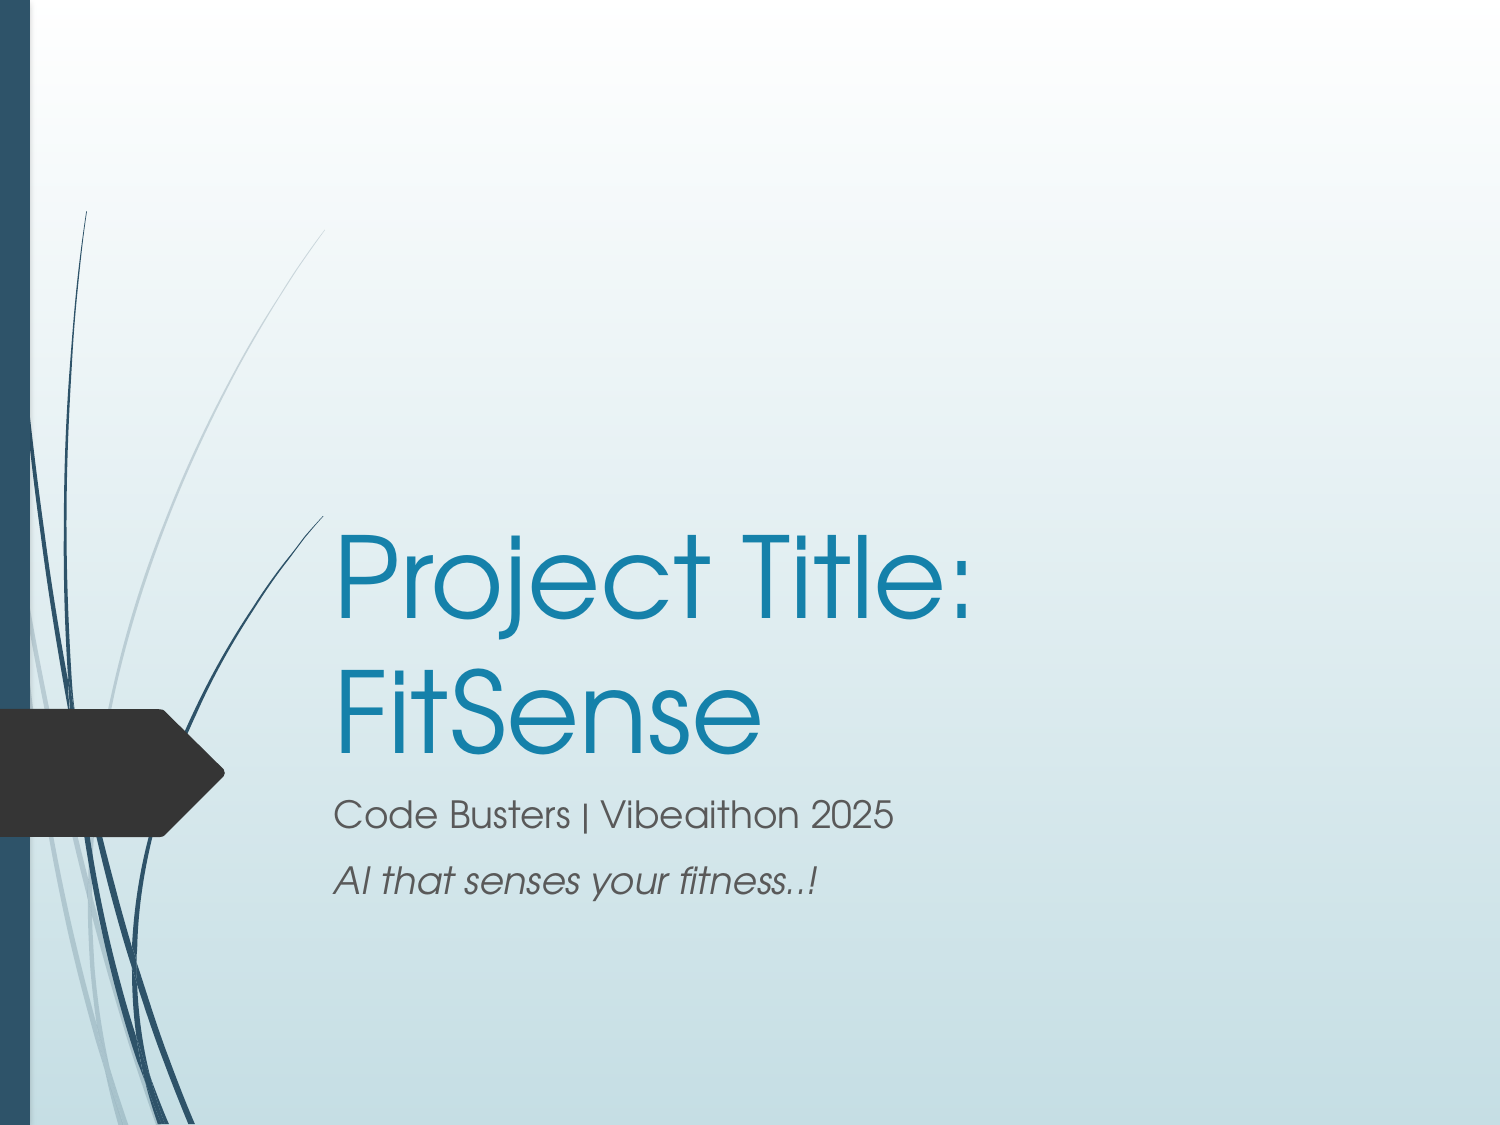

# Project Title:   FitSense
Code Busters | Vibeaithon 2025
AI that senses your fitness..!